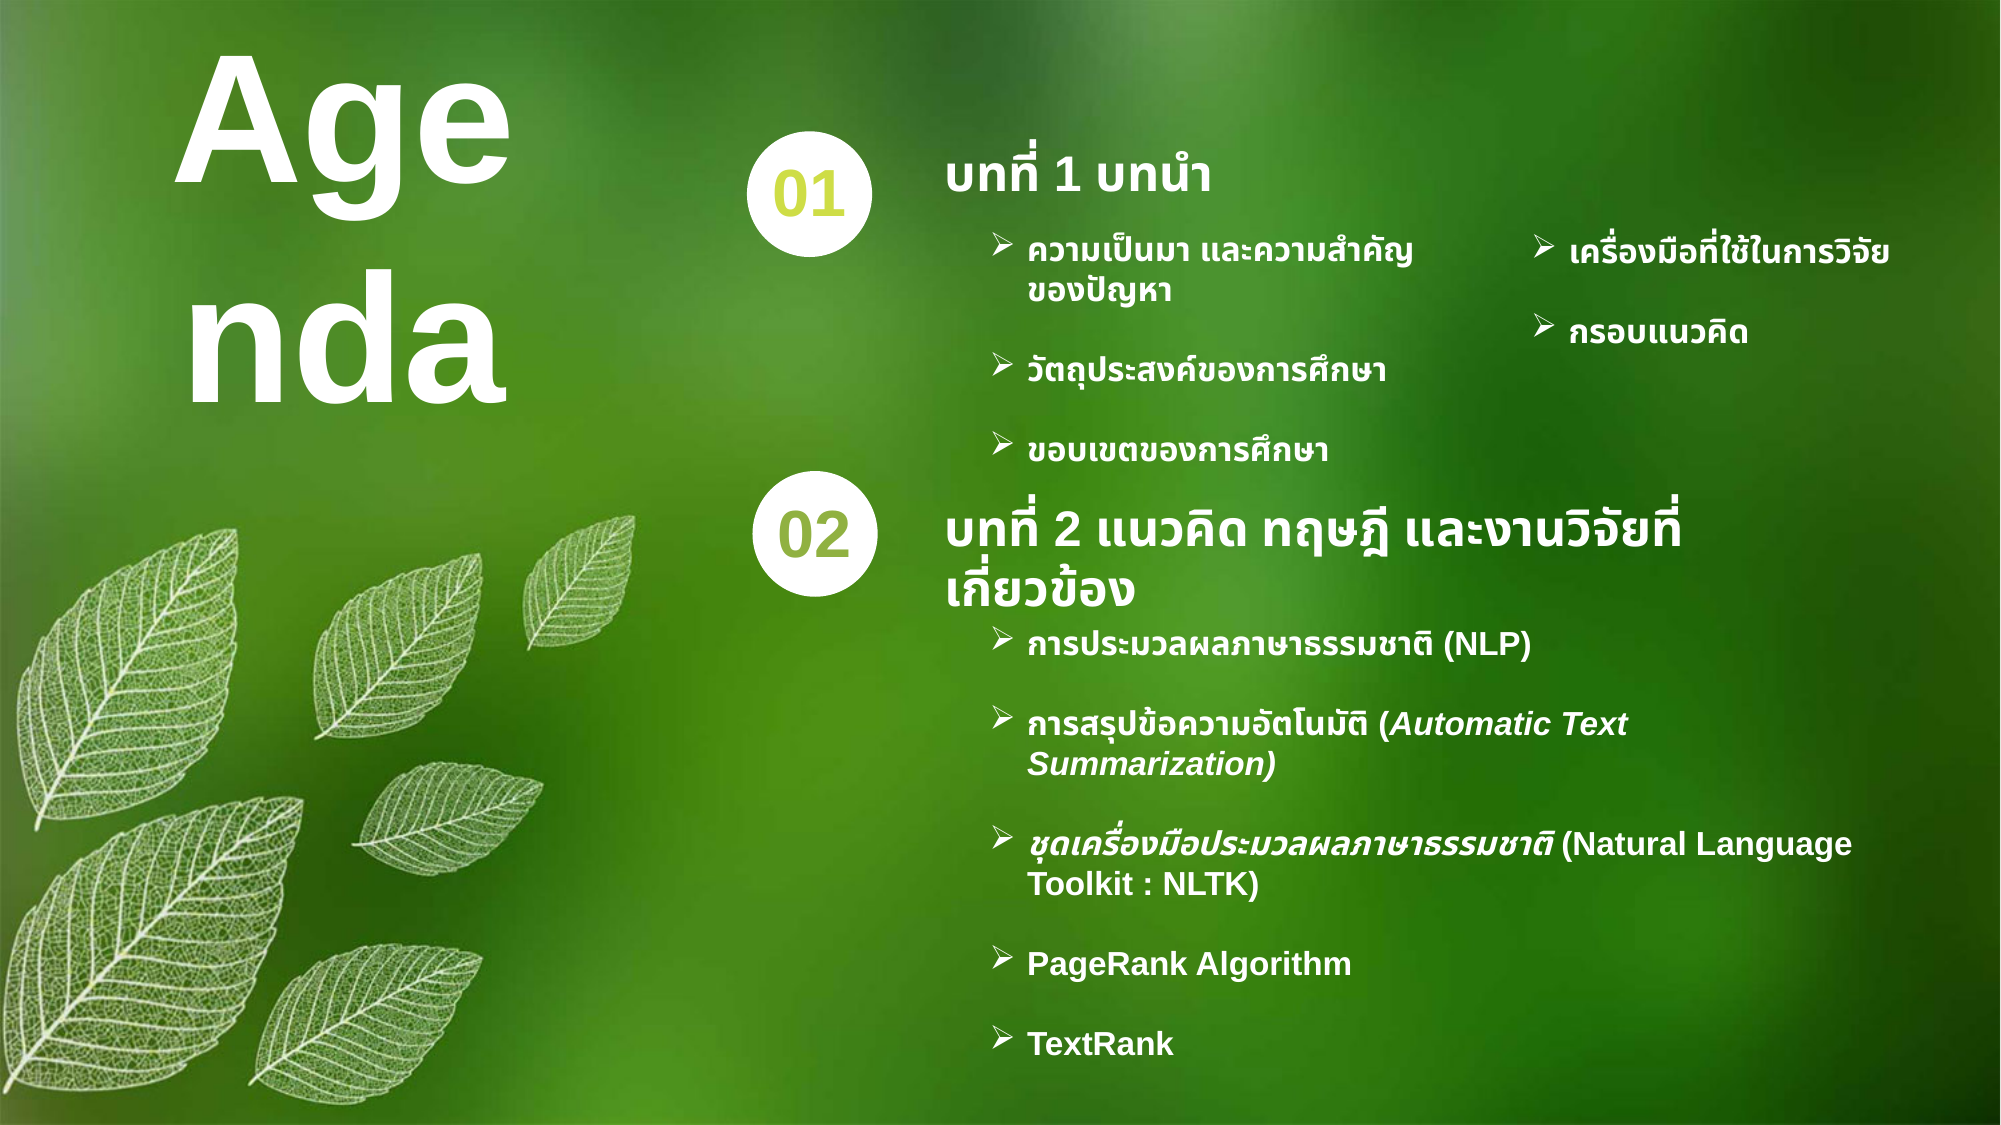

Agenda

บทที่ 1 บทนำ
ความเป็นมา และความสำคัญของปัญหา

วัตถุประสงค์ของการศึกษา

ขอบเขตของการศึกษา

01

02
บทที่ 2 แนวคิด ทฤษฎี และงานวิจัยที่เกี่ยวข้อง
การประมวลผลภาษาธรรมชาติ (NLP)

การสรุปข้อความอัตโนมัติ (Automatic Text Summarization)

ชุดเครื่องมือประมวลผลภาษาธรรมชาติ (Natural Language Toolkit : NLTK)

PageRank Algorithm

TextRank
เครื่องมือที่ใช้ในการวิจัย

กรอบแนวคิด